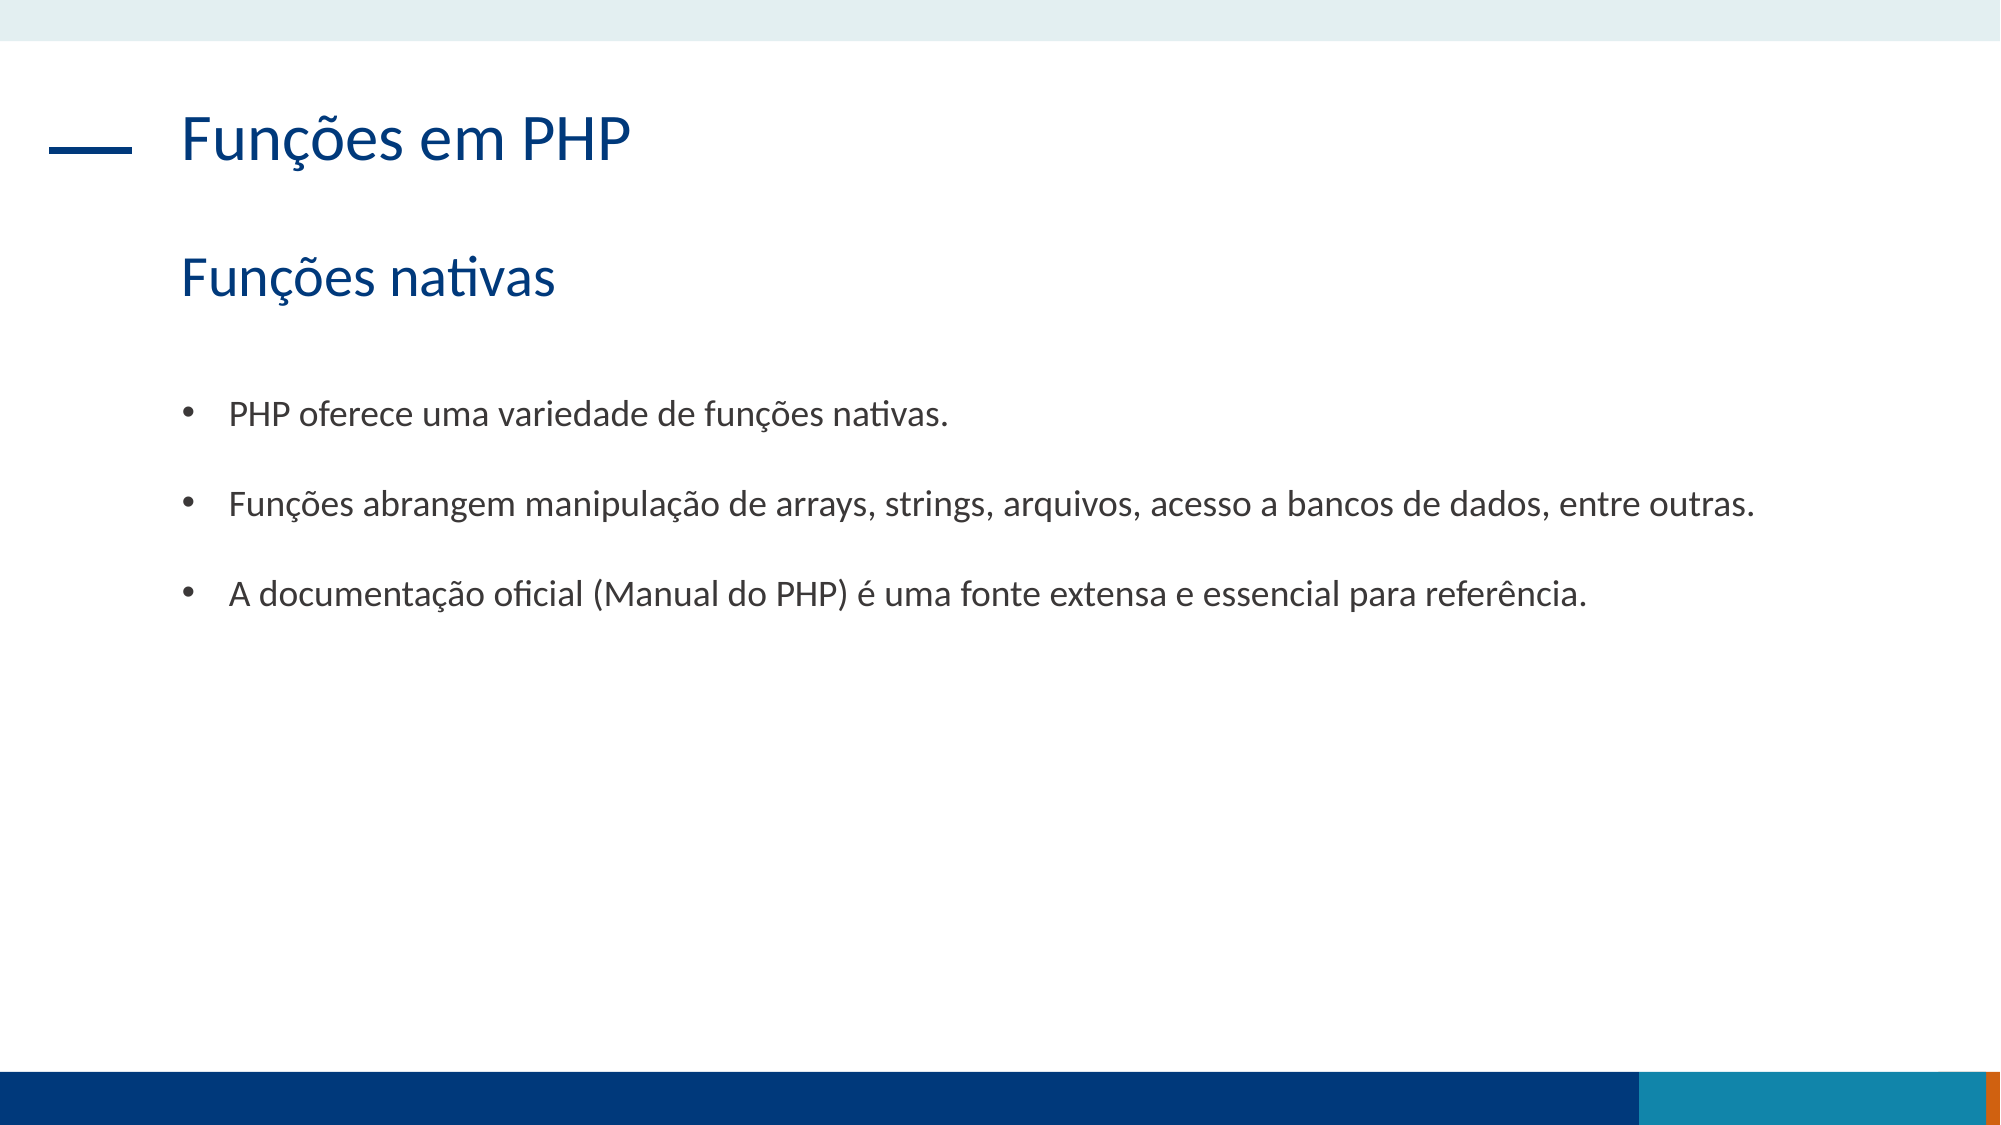

Funções em PHP

Funções nativas
PHP oferece uma variedade de funções nativas.

Funções abrangem manipulação de arrays, strings, arquivos, acesso a bancos de dados, entre outras.

A documentação oficial (Manual do PHP) é uma fonte extensa e essencial para referência.